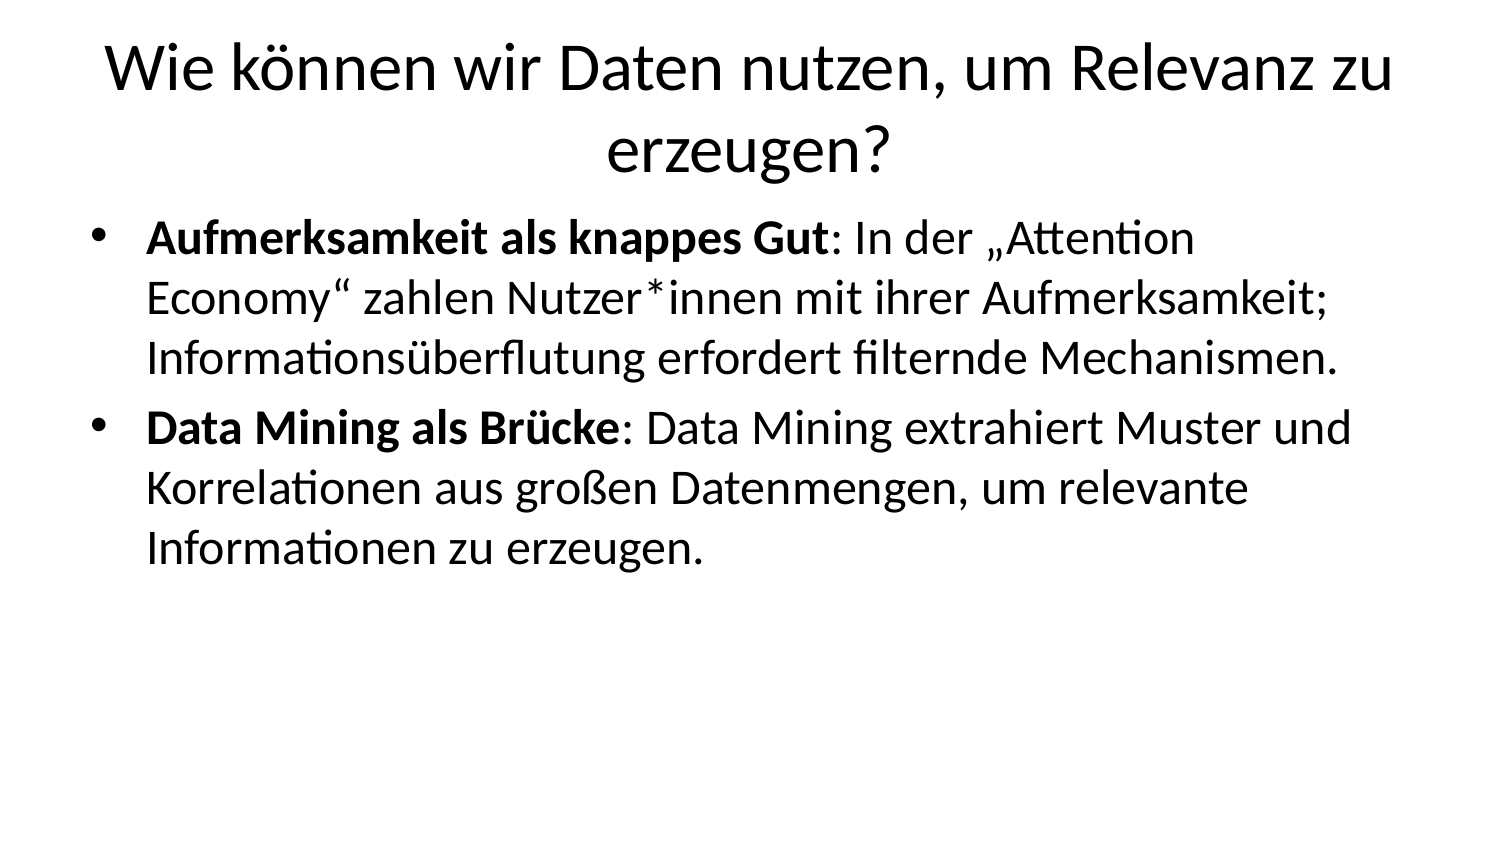

# Wie können wir Daten nutzen, um Relevanz zu erzeugen?
Aufmerksamkeit als knappes Gut: In der „Attention Economy“ zahlen Nutzer*innen mit ihrer Aufmerksamkeit; Informationsüberflutung erfordert filternde Mechanismen.
Data Mining als Brücke: Data Mining extrahiert Muster und Korrelationen aus großen Datenmengen, um relevante Informationen zu erzeugen.